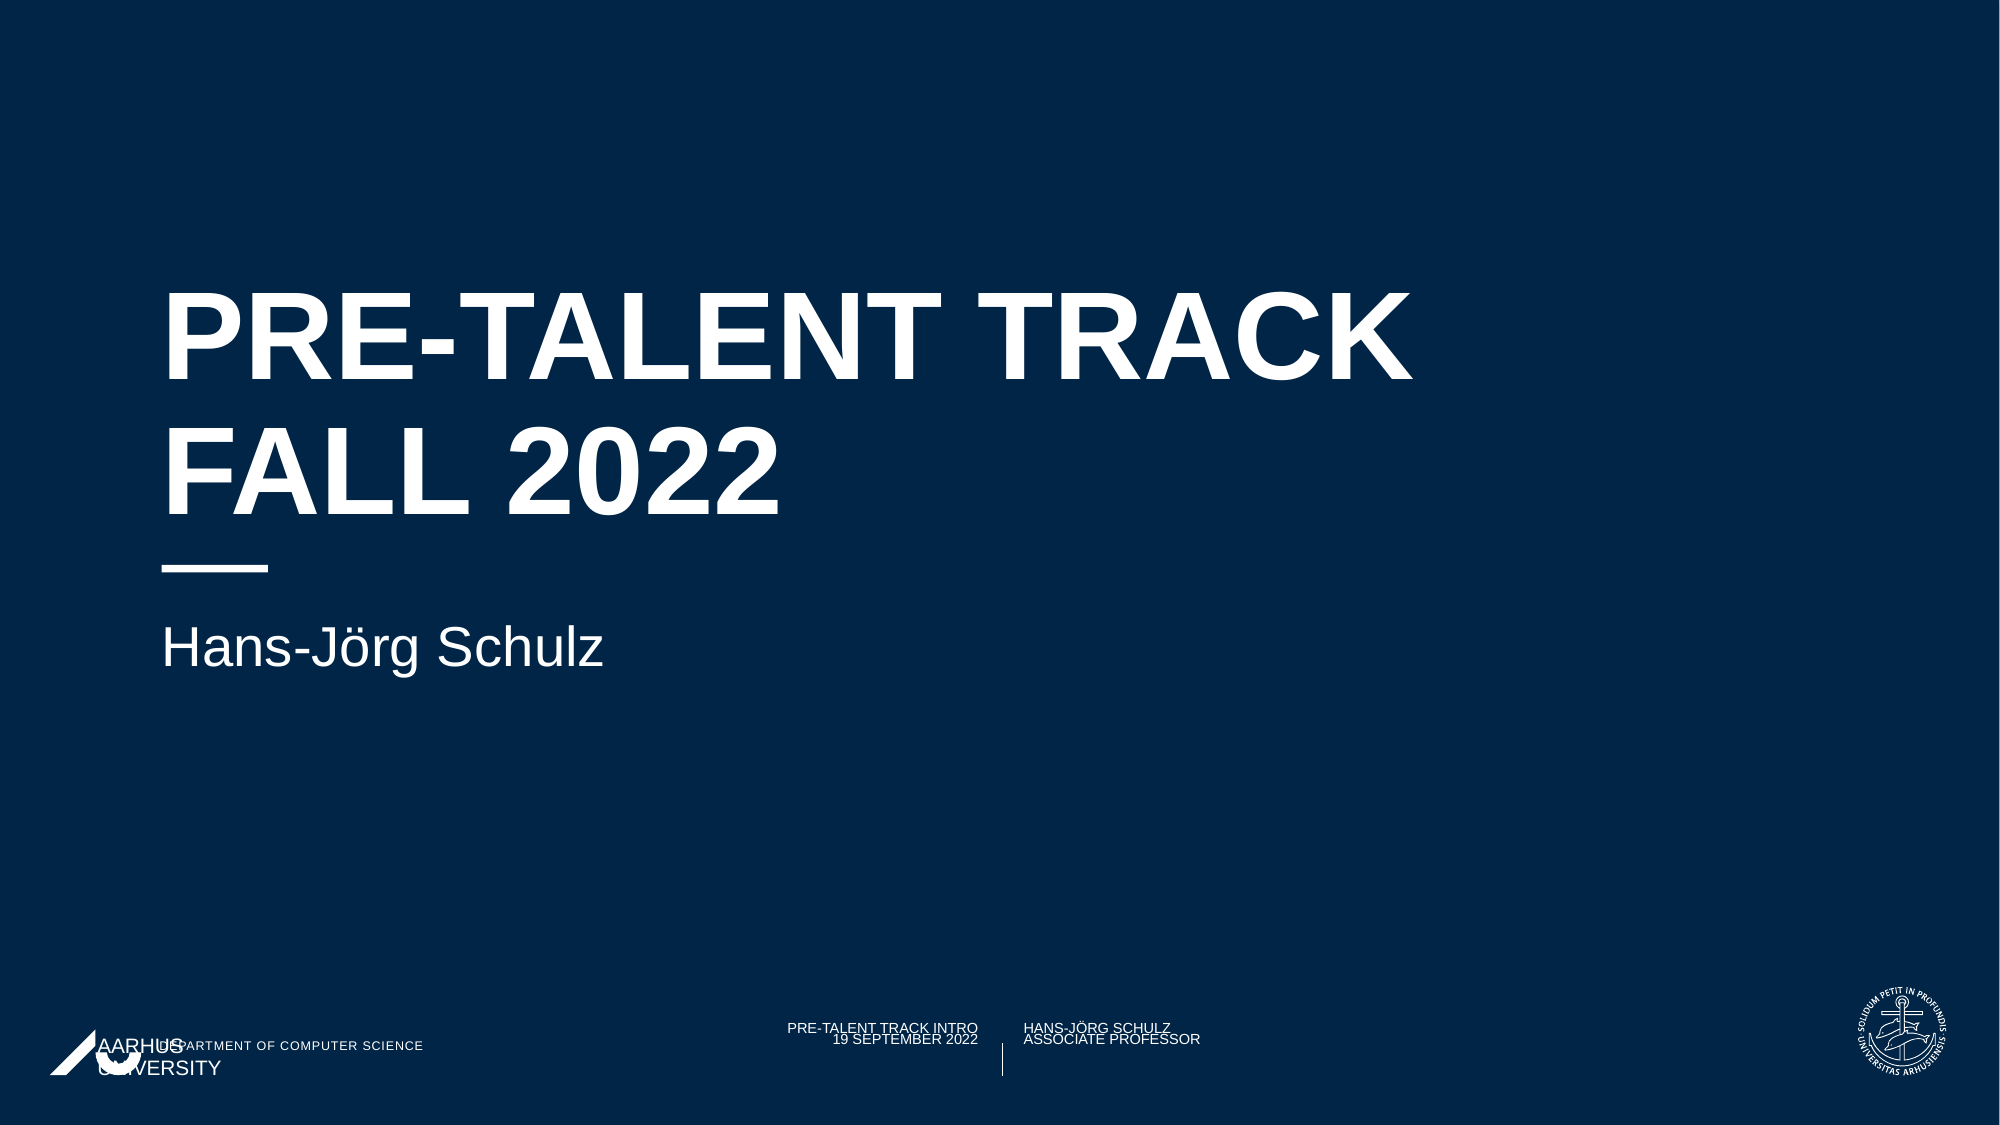

# Pre-Talent Track Fall 2022
Hans-Jörg Schulz